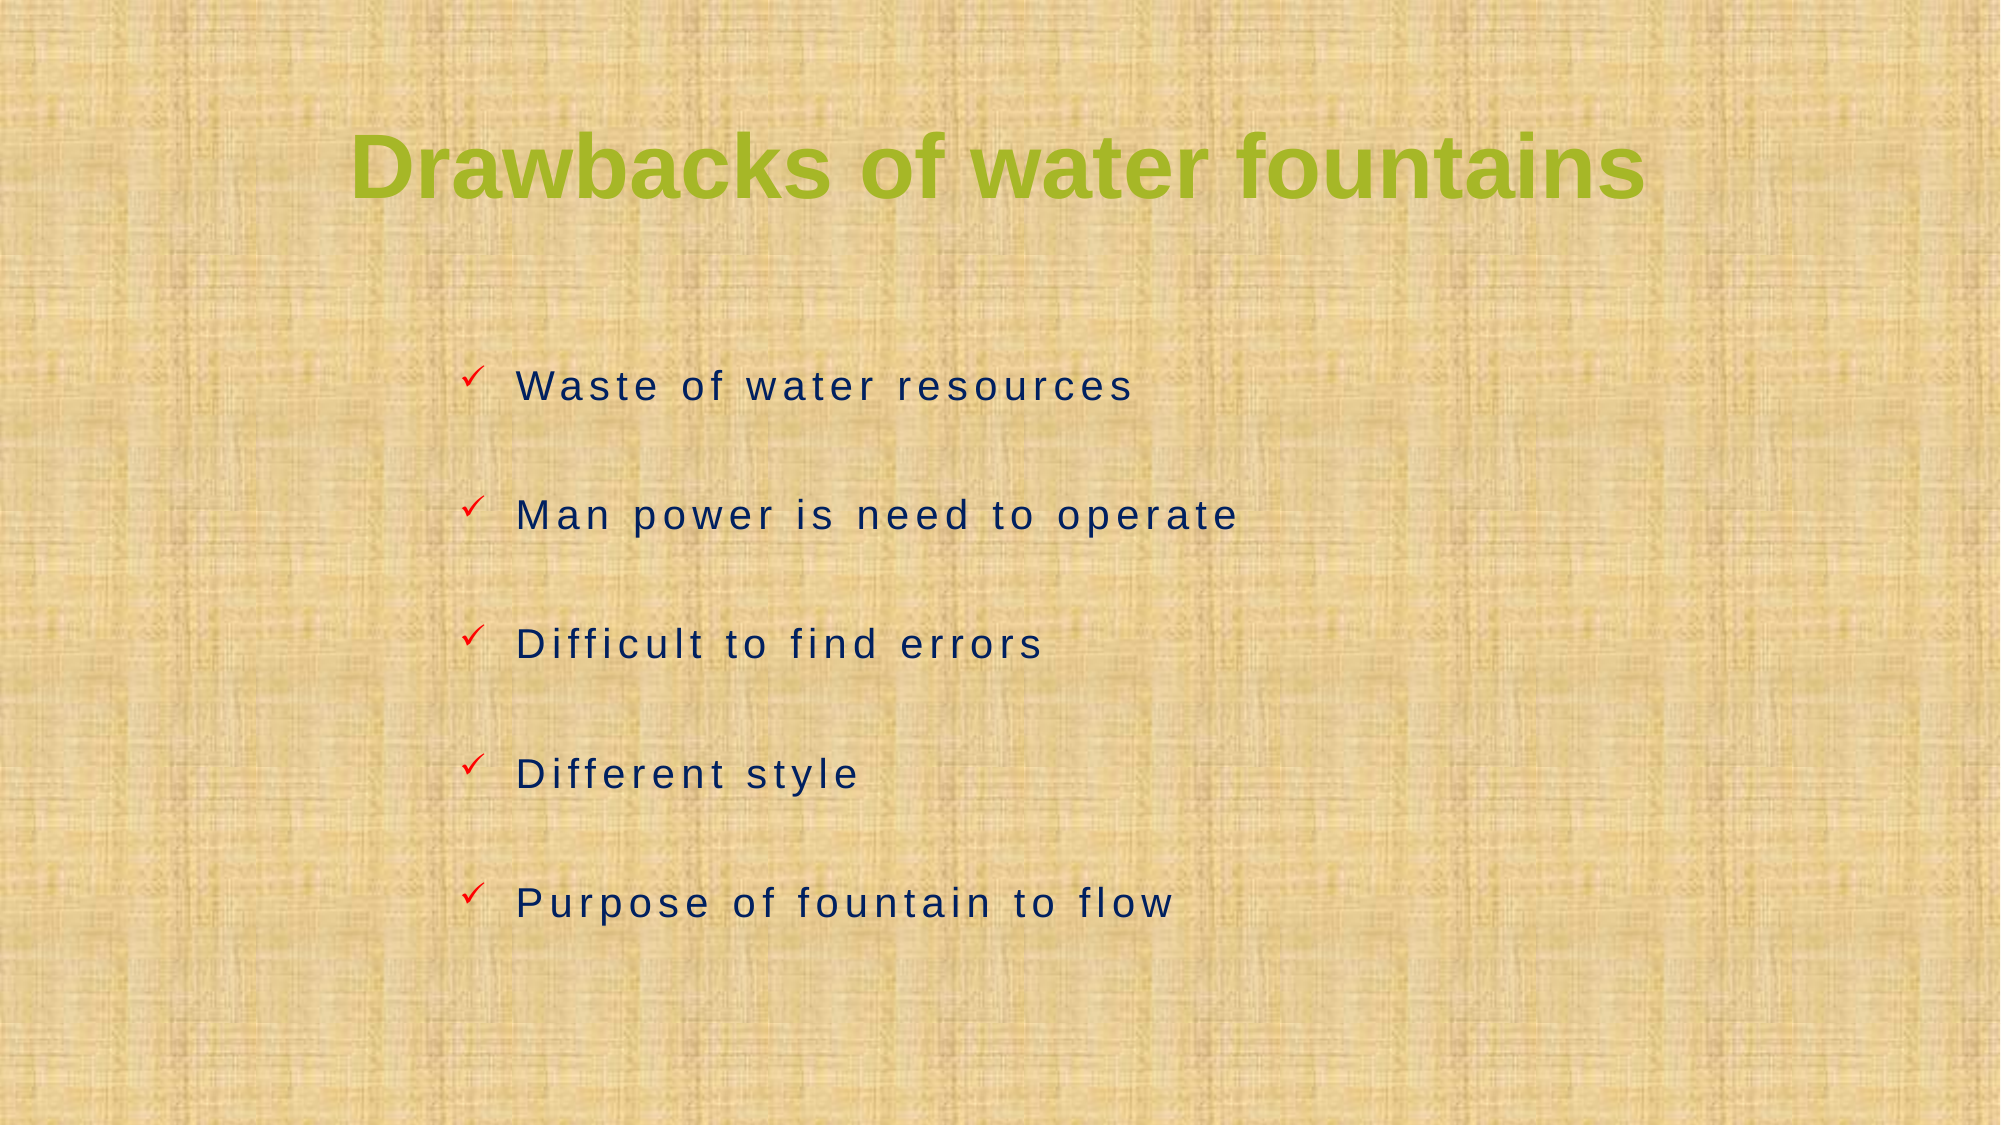

# Drawbacks of water fountains
Waste of water resources
Man power is need to operate
Difficult to find errors
Different style
Purpose of fountain to flow
4